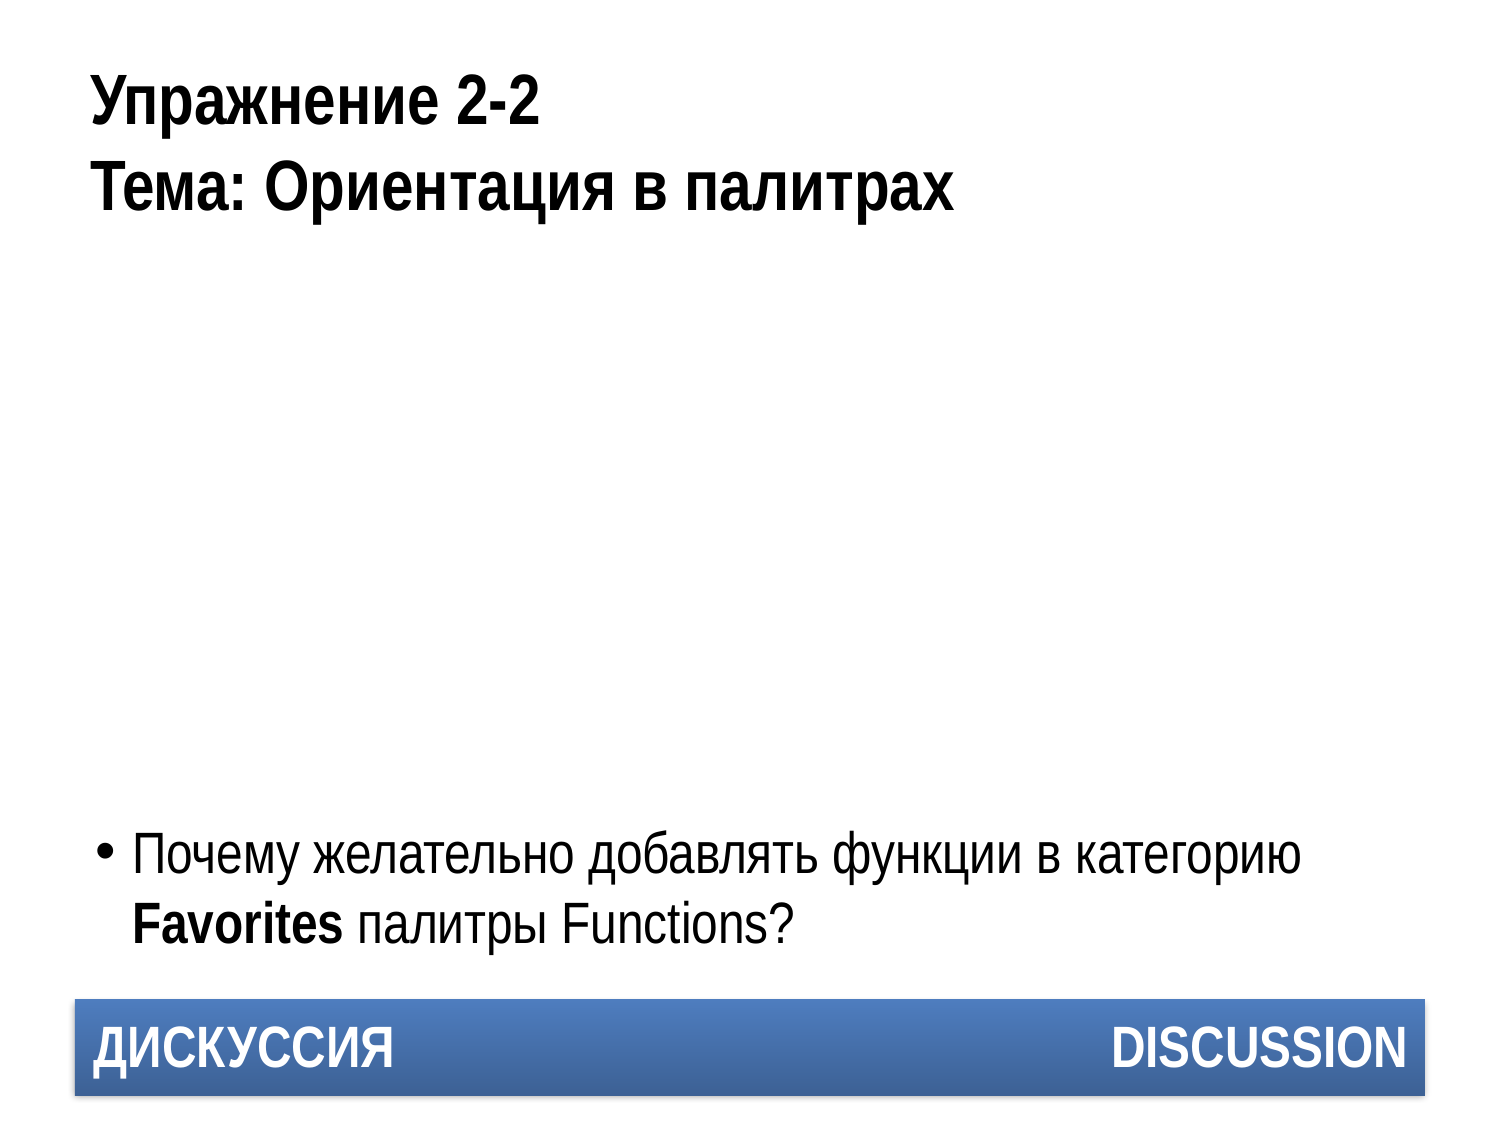

# Упражнение 2-2 Тема: Ориентация в палитрах
Почему желательно добавлять функции в категорию Favorites палитры Functions?
ДИСКУССИЯ